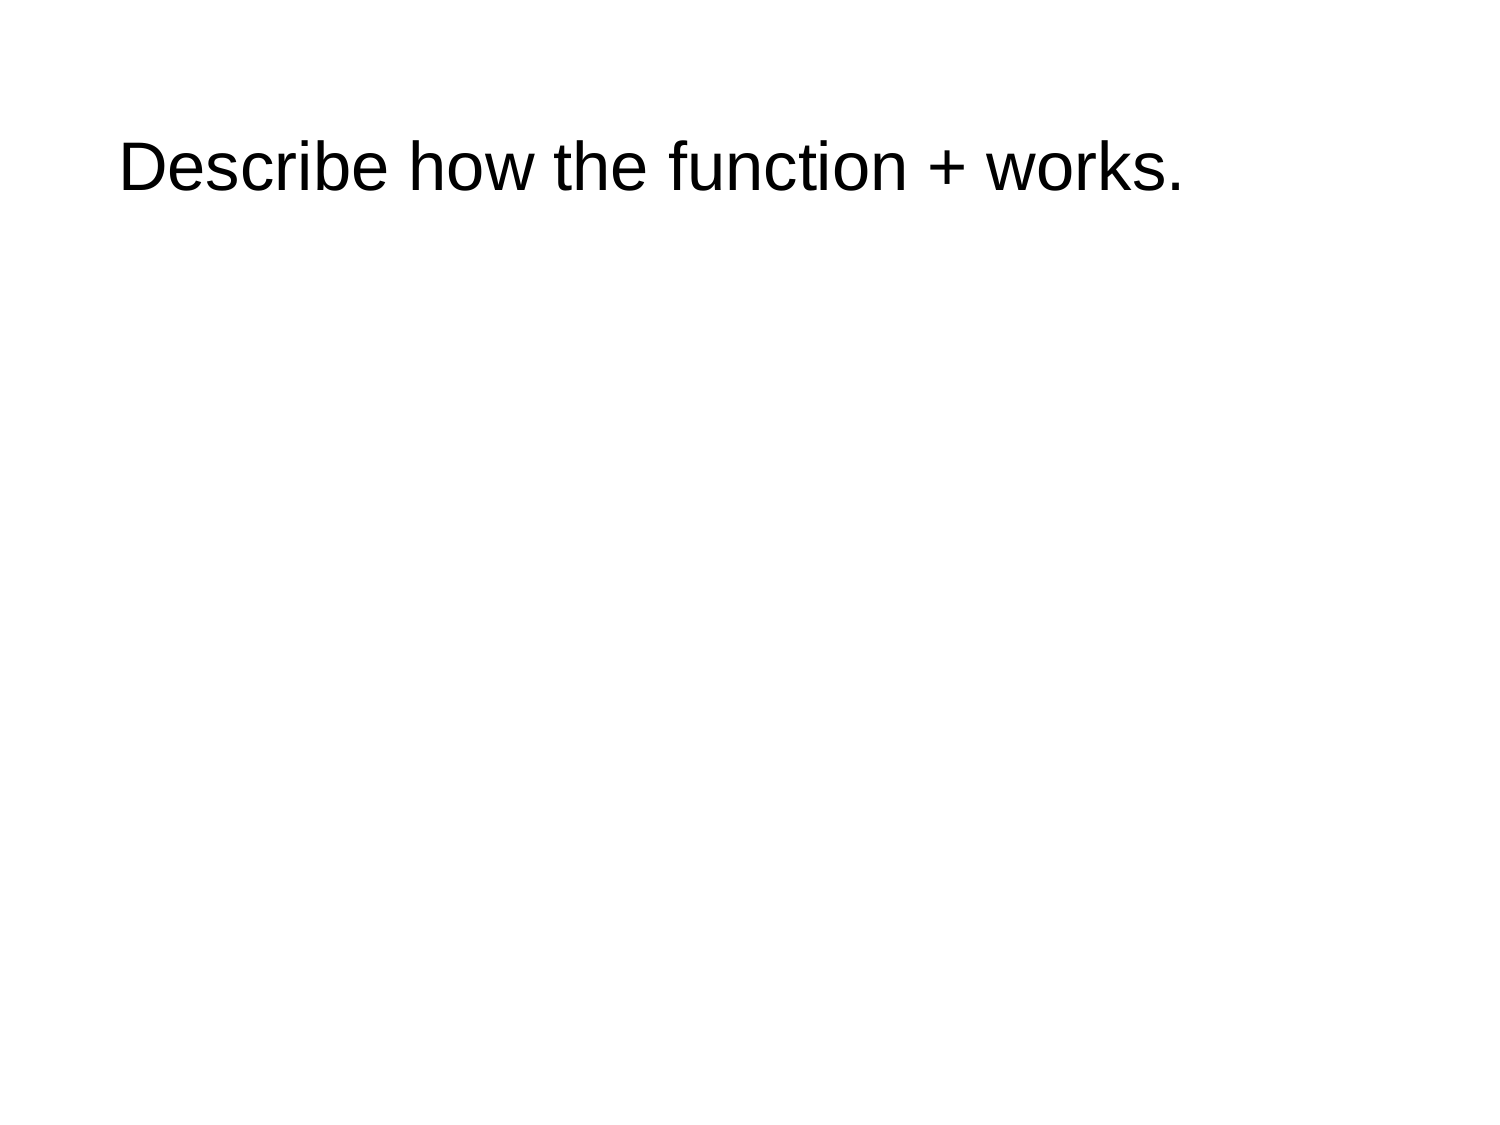

# Describe how the function + works.